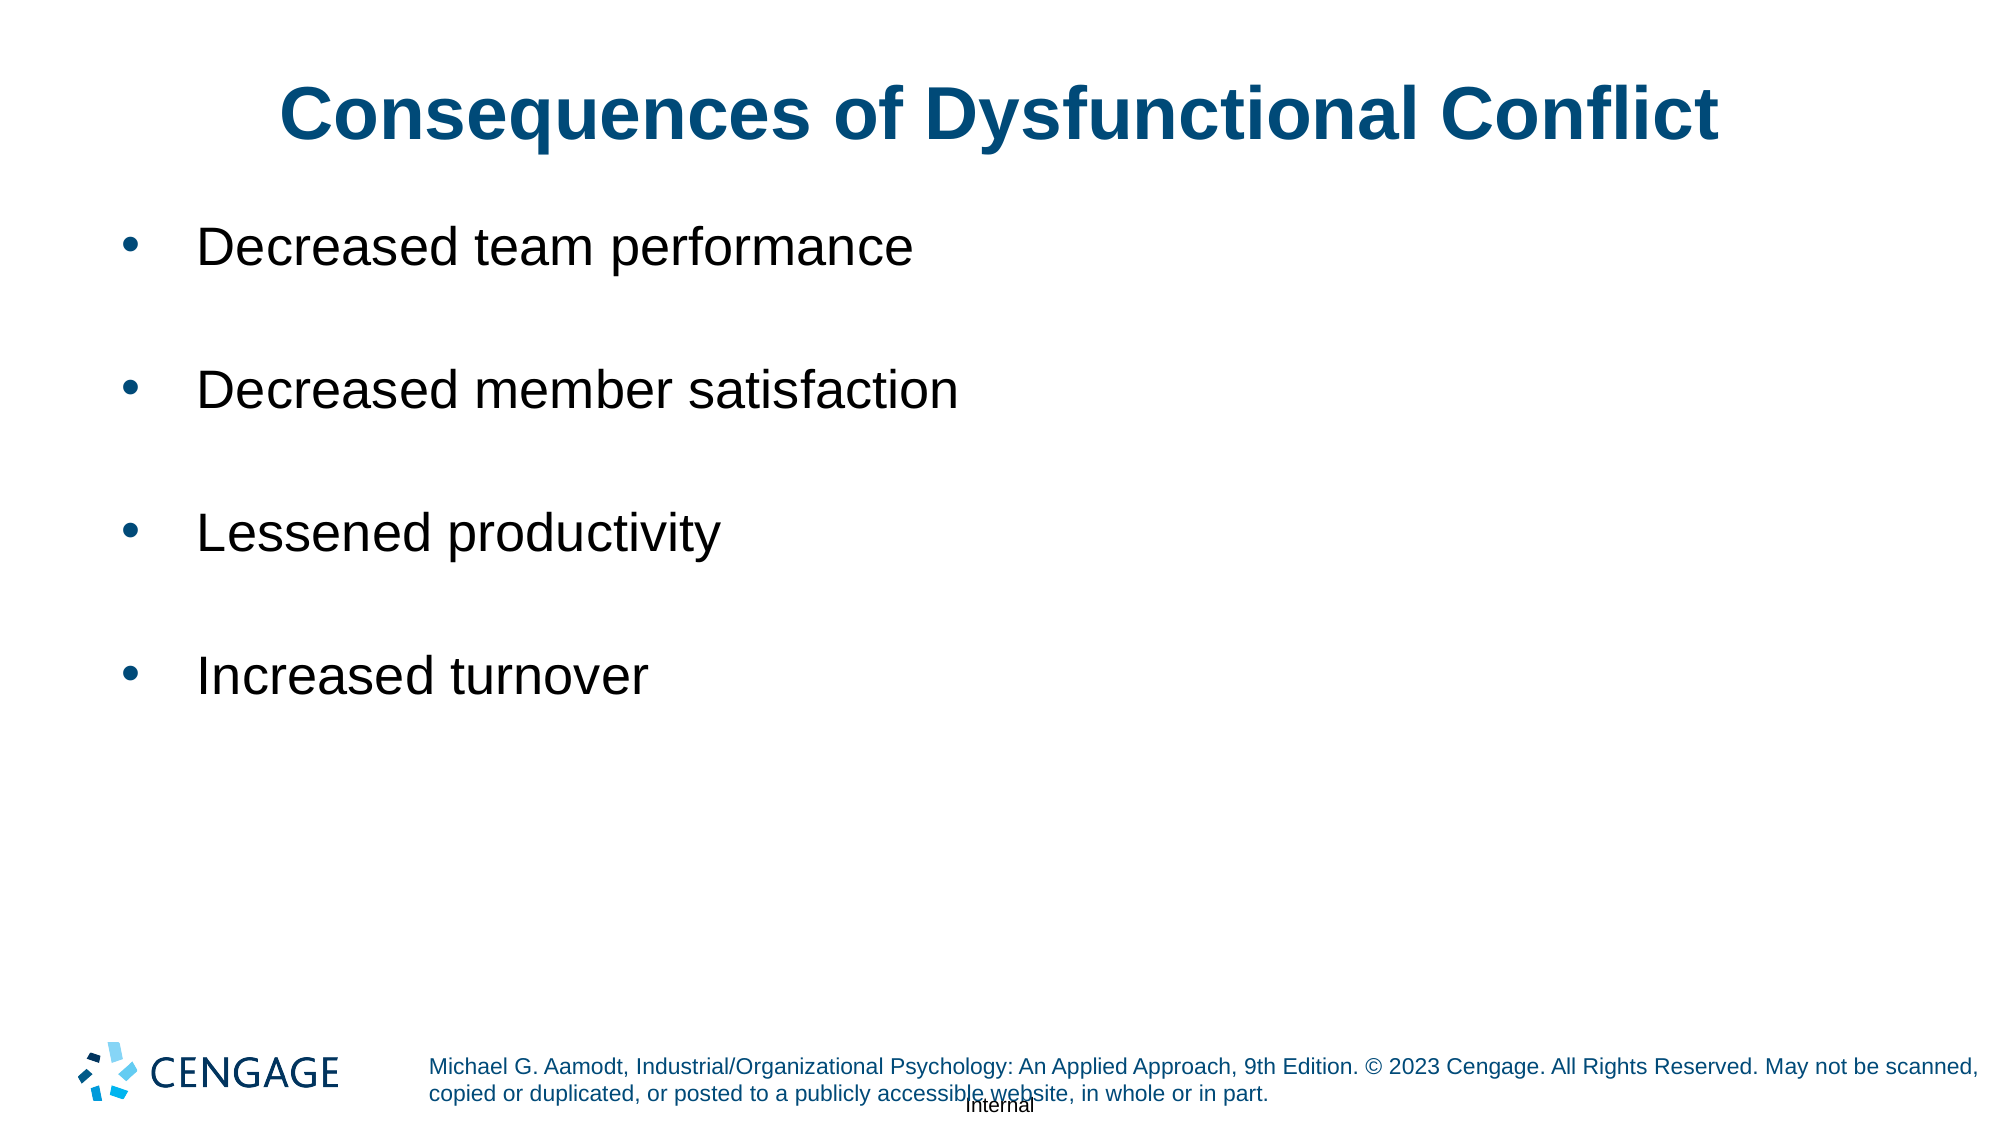

# Consequences of Dysfunctional Conflict
Decreased team performance
Decreased member satisfaction
Lessened productivity
Increased turnover